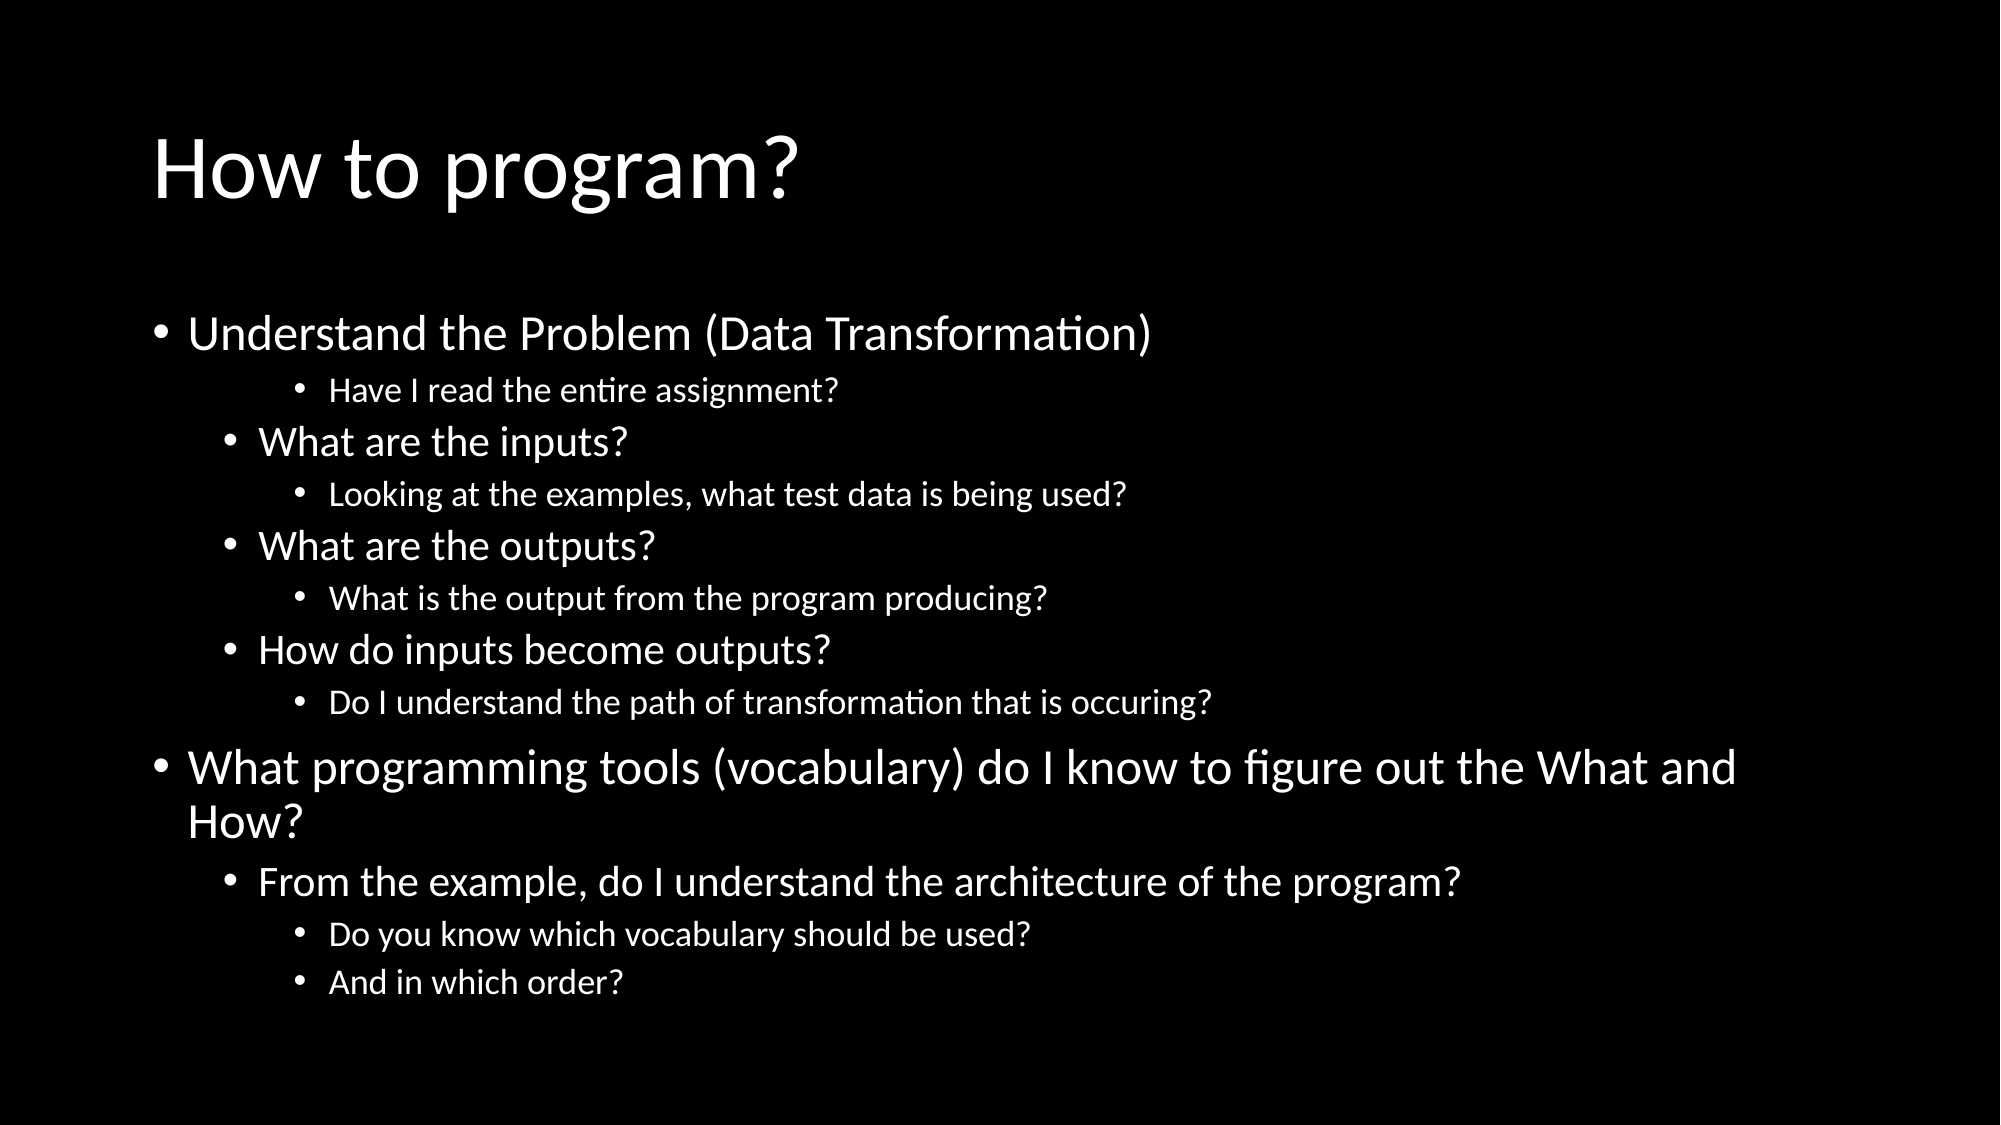

# How to program?
Understand the Problem (Data Transformation)
Have I read the entire assignment?
What are the inputs?
Looking at the examples, what test data is being used?
What are the outputs?
What is the output from the program producing?
How do inputs become outputs?
Do I understand the path of transformation that is occuring?
What programming tools (vocabulary) do I know to figure out the What and How?
From the example, do I understand the architecture of the program?
Do you know which vocabulary should be used?
And in which order?